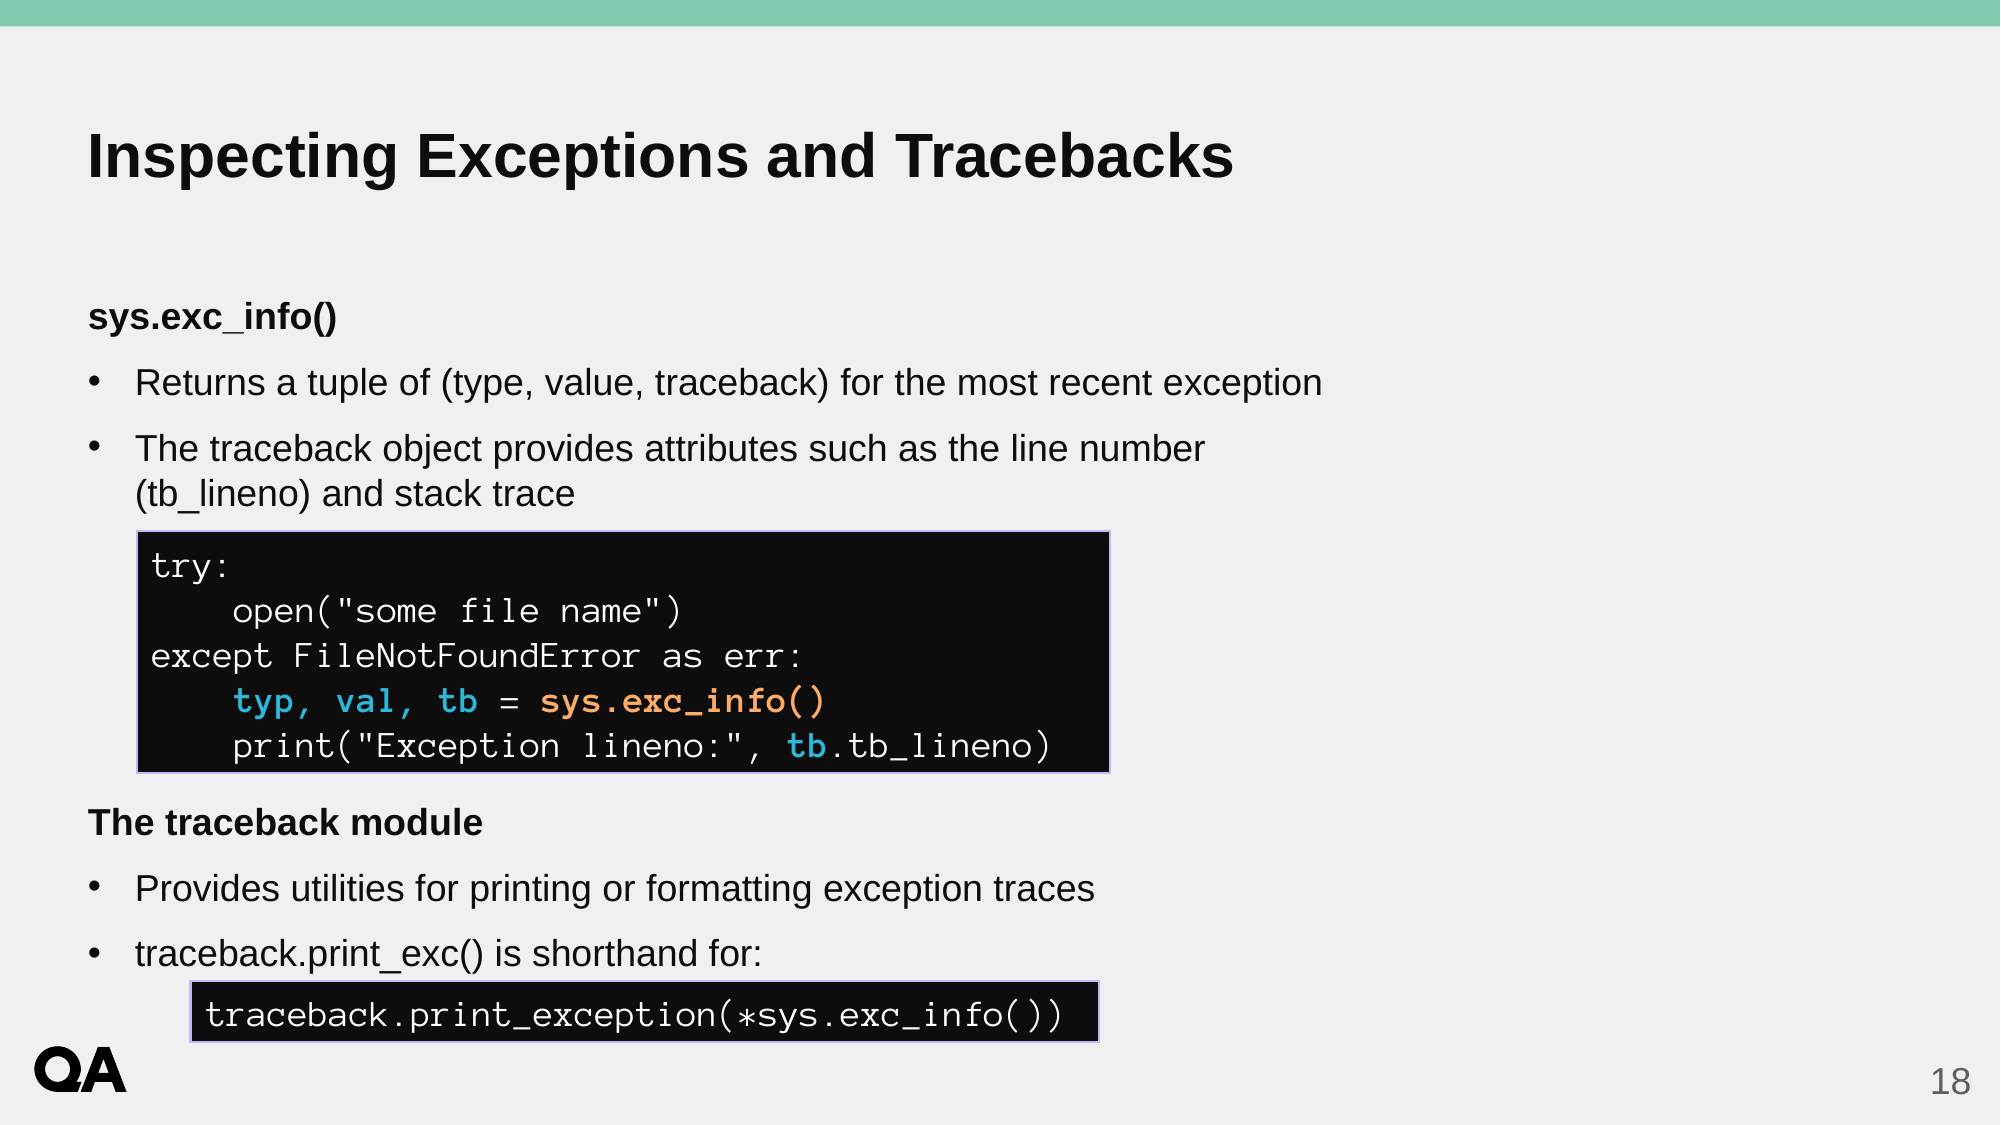

# Inspecting Exceptions and Tracebacks
sys.exc_info()
Returns a tuple of (type, value, traceback) for the most recent exception
The traceback object provides attributes such as the line number (tb_lineno) and stack trace

The traceback module
Provides utilities for printing or formatting exception traces
traceback.print_exc() is shorthand for:
try:
    open("some file name")
except FileNotFoundError as err:
    typ, val, tb = sys.exc_info()
    print("Exception lineno:", tb.tb_lineno)
traceback.print_exception(*sys.exc_info())
18